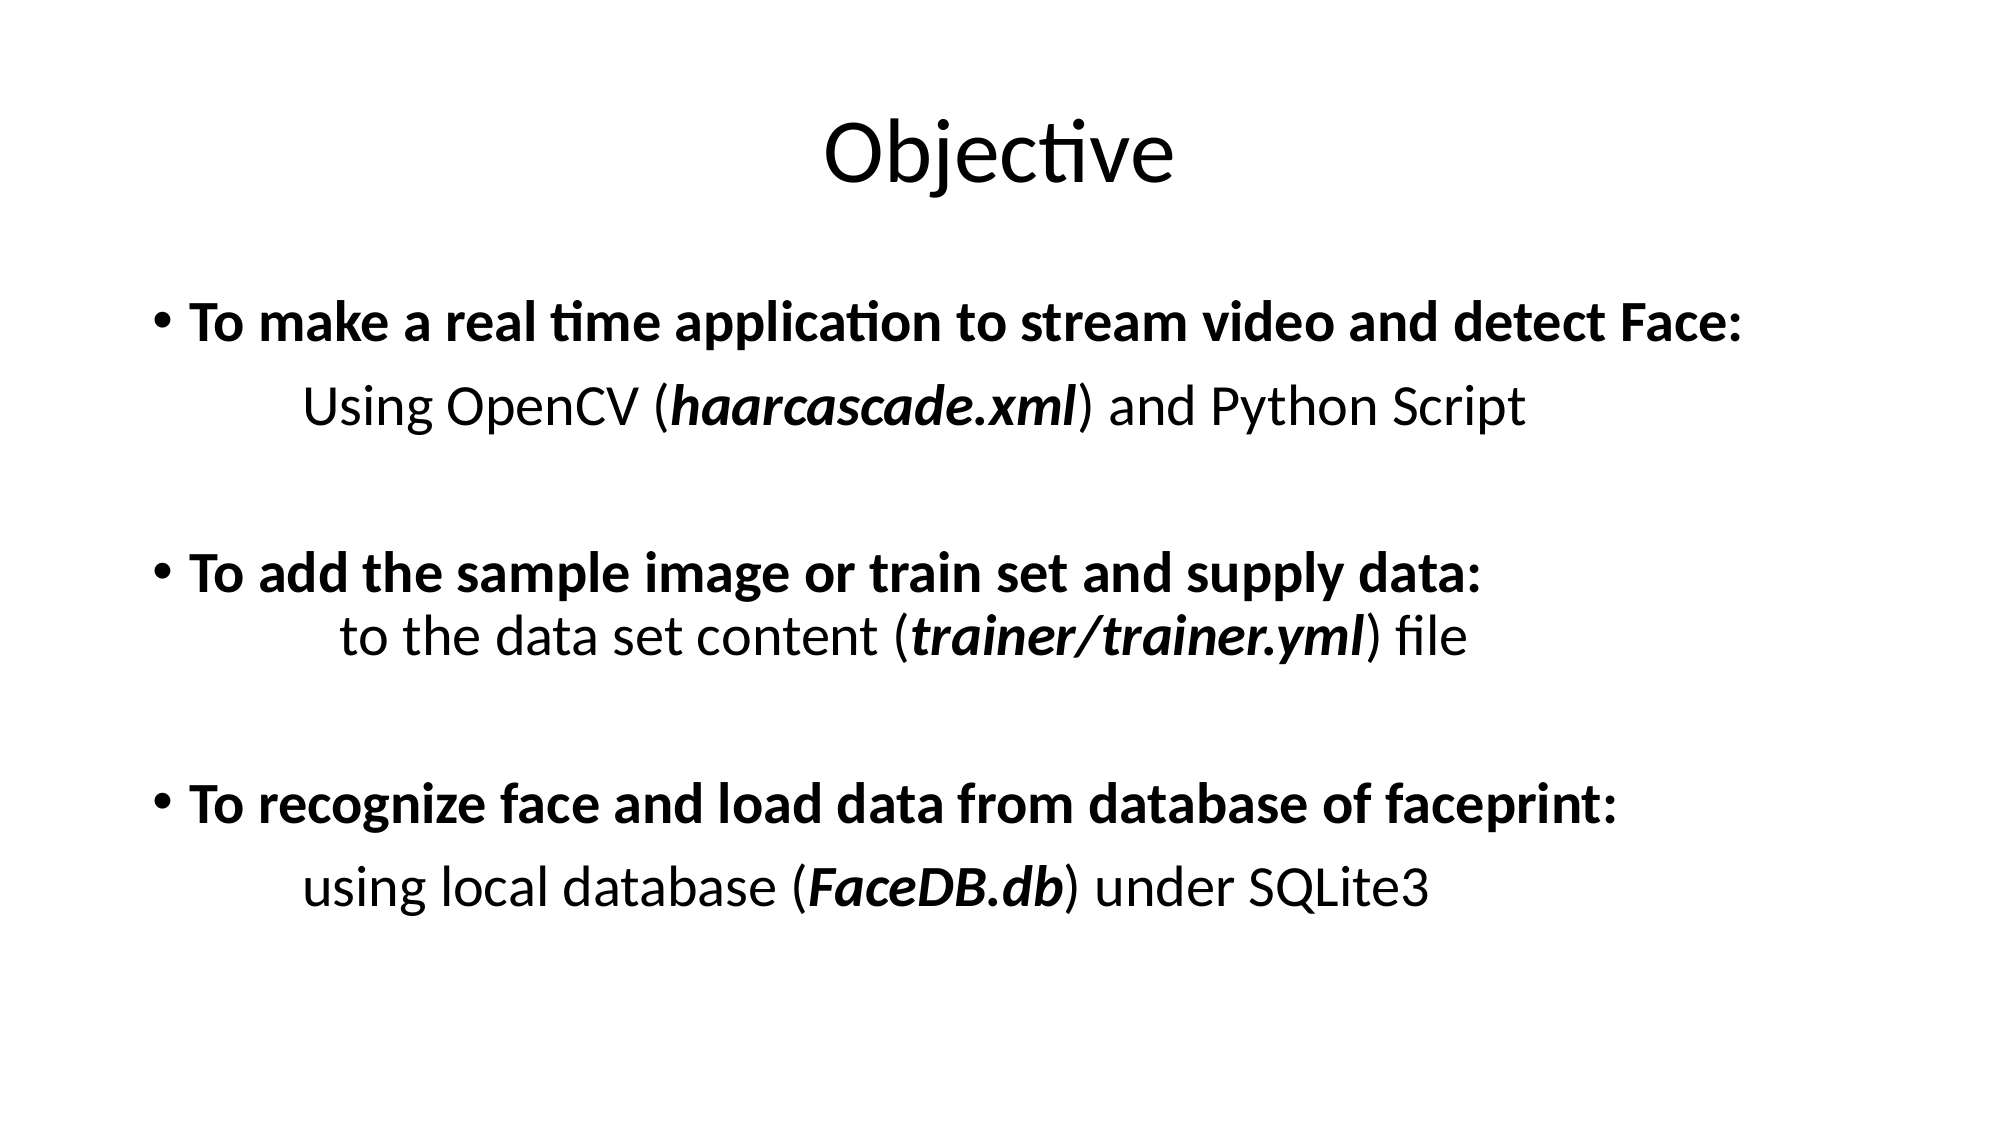

# Objective
To make a real time application to stream video and detect Face:
	Using OpenCV (haarcascade.xml) and Python Script

To add the sample image or train set and supply data:
	to the data set content (trainer/trainer.yml) file

To recognize face and load data from database of faceprint:
	using local database (FaceDB.db) under SQLite3